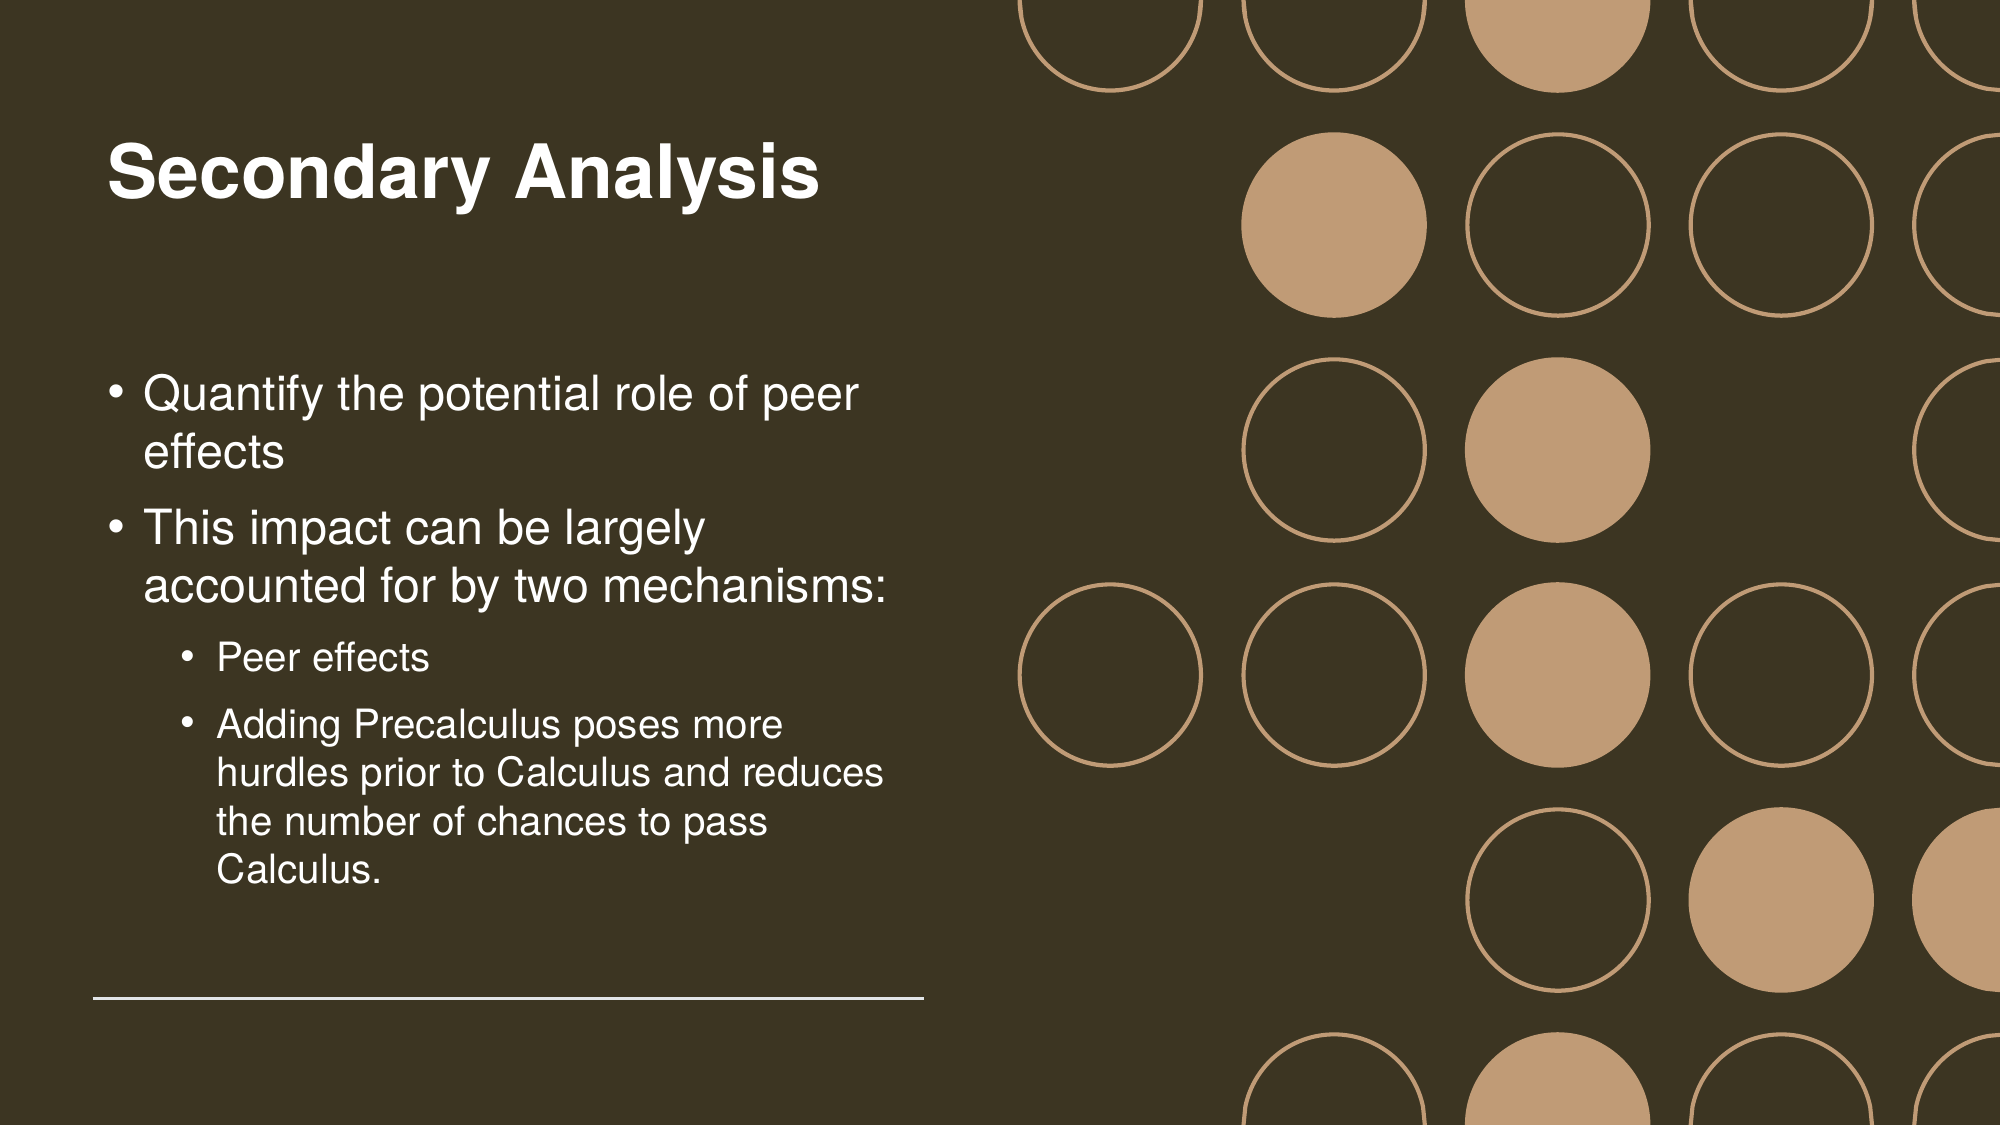

# Secondary Analysis
Quantify the potential role of peer effects
This impact can be largely accounted for by two mechanisms:
Peer effects
Adding Precalculus poses more hurdles prior to Calculus and reduces the number of chances to pass Calculus.